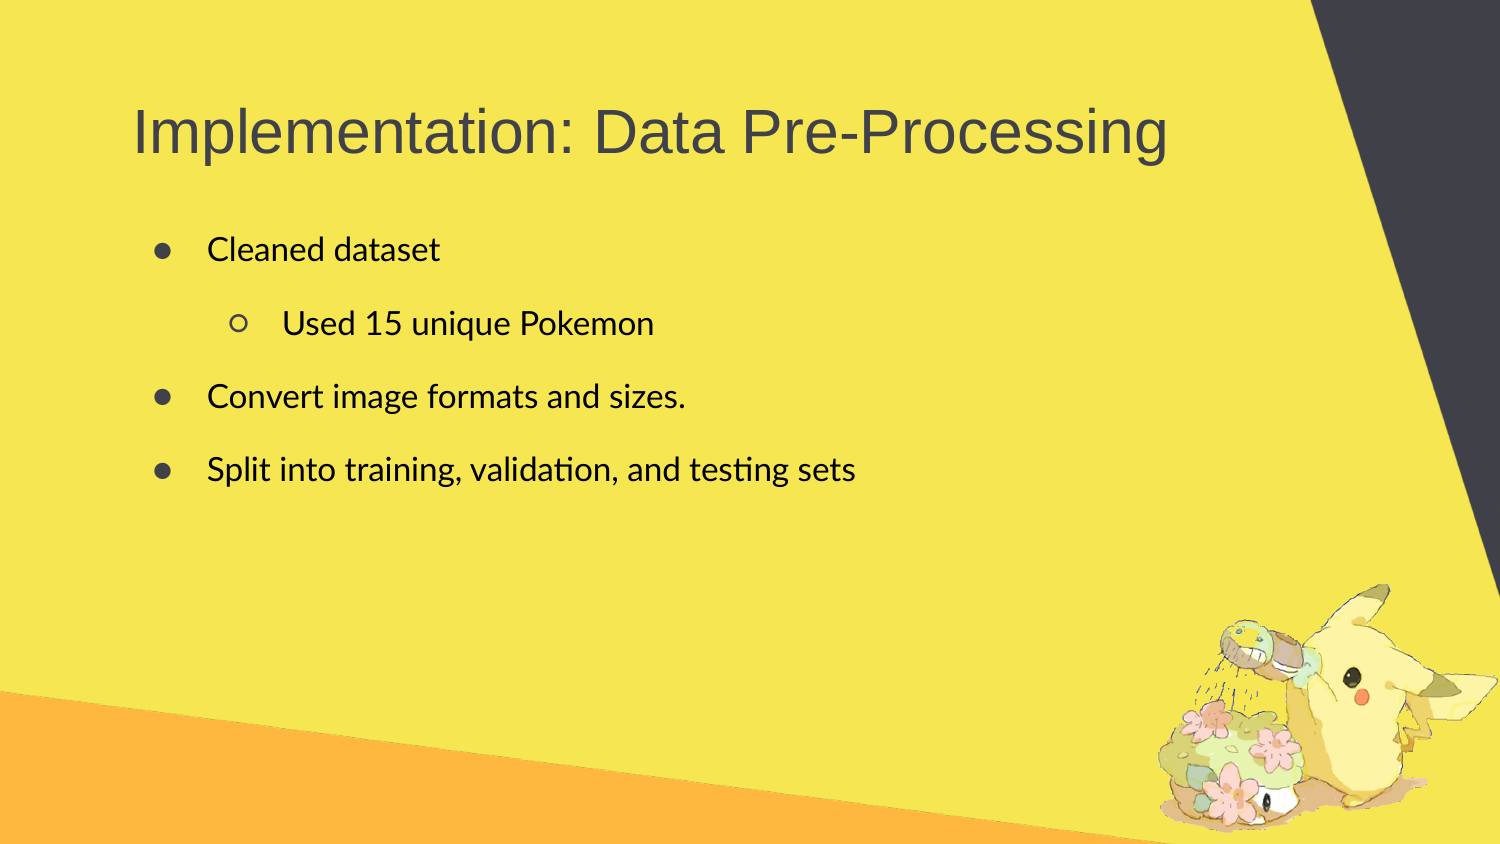

# Implementation: Data Pre-Processing

Cleaned dataset
Used 15 unique Pokemon
Convert image formats and sizes.
Split into training, validation, and testing sets